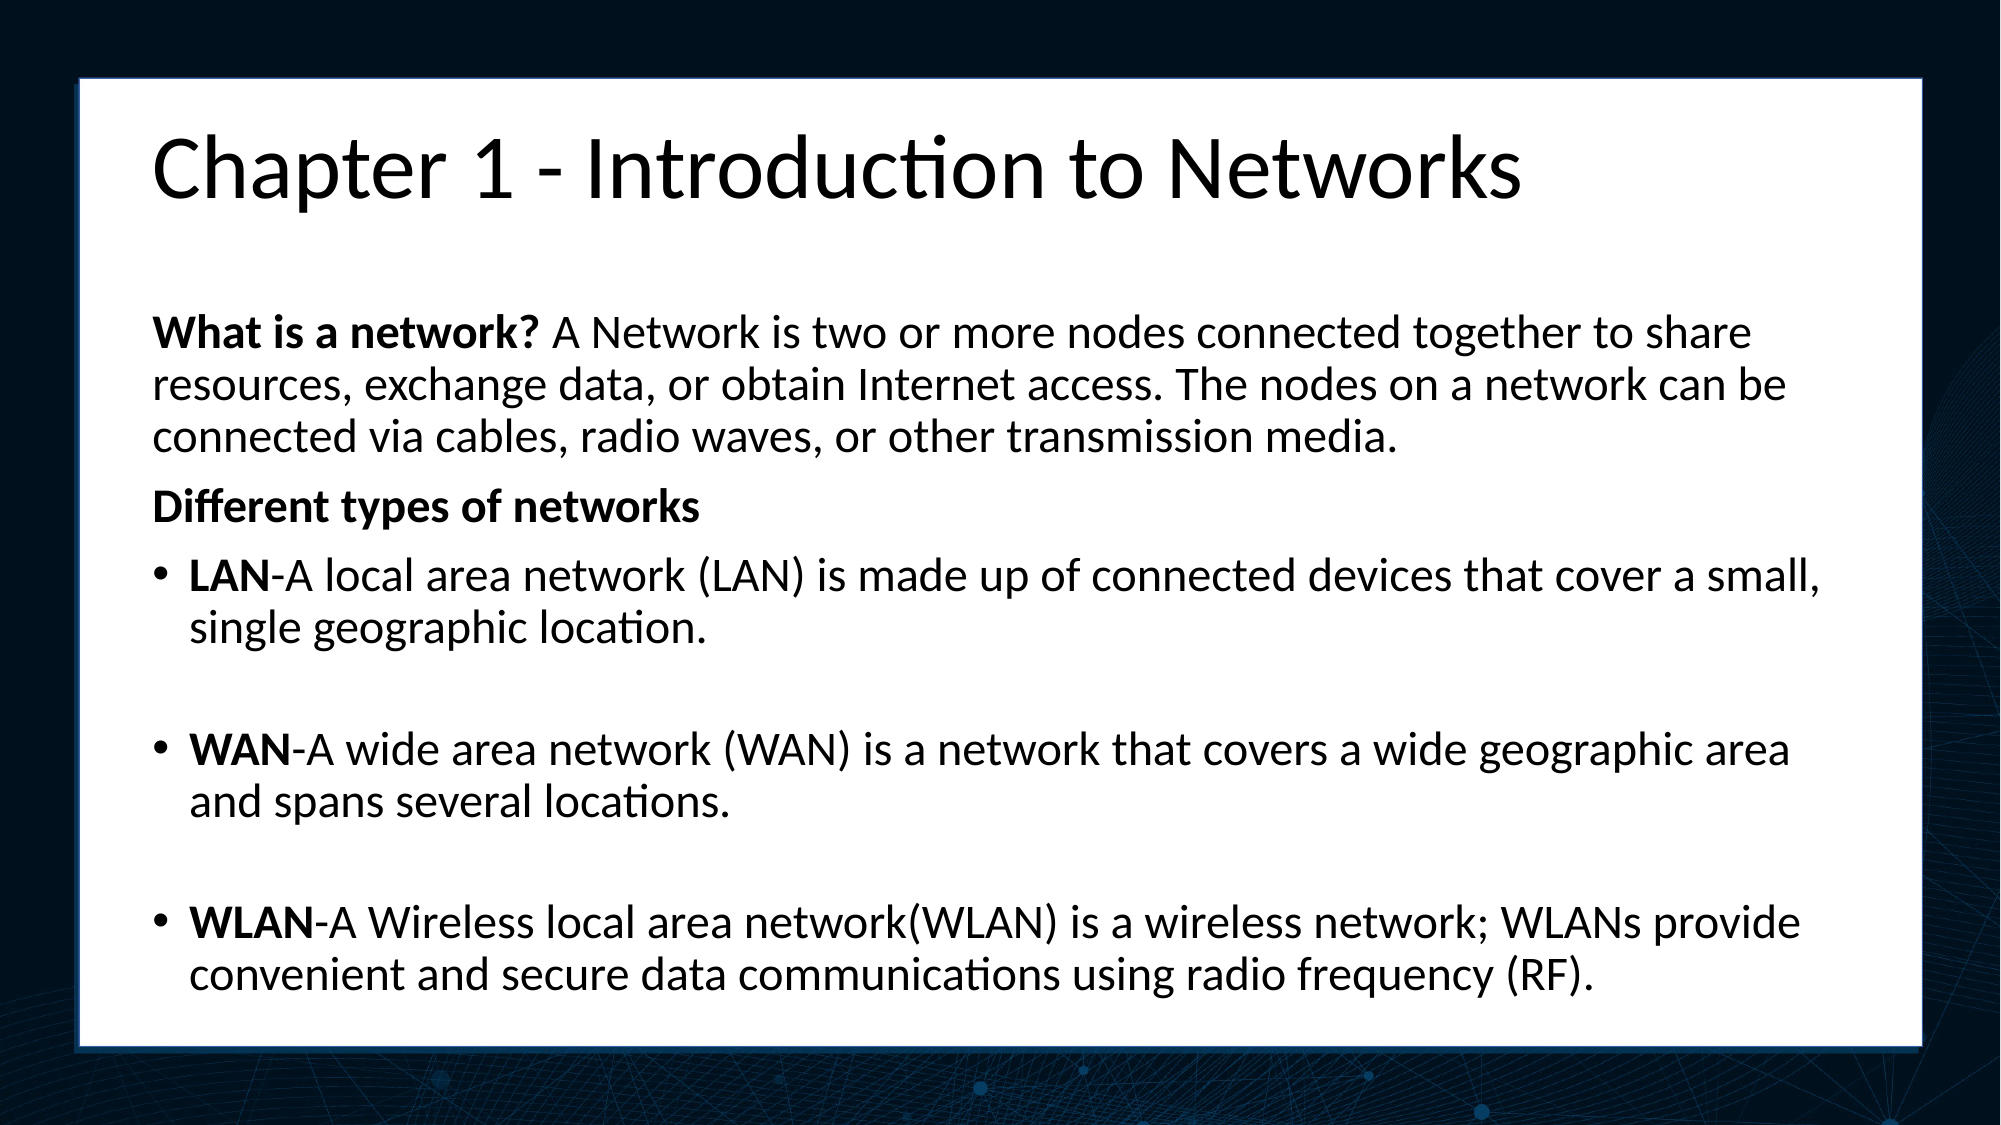

# Chapter 1 - Introduction to Networks
What is a network? A Network is two or more nodes connected together to share resources, exchange data, or obtain Internet access. The nodes on a network can be connected via cables, radio waves, or other transmission media.
Different types of networks
LAN-A local area network (LAN) is made up of connected devices that cover a small, single geographic location.
WAN-A wide area network (WAN) is a network that covers a wide geographic area and spans several locations.
WLAN-A Wireless local area network(WLAN) is a wireless network; WLANs provide convenient and secure data communications using radio frequency (RF).